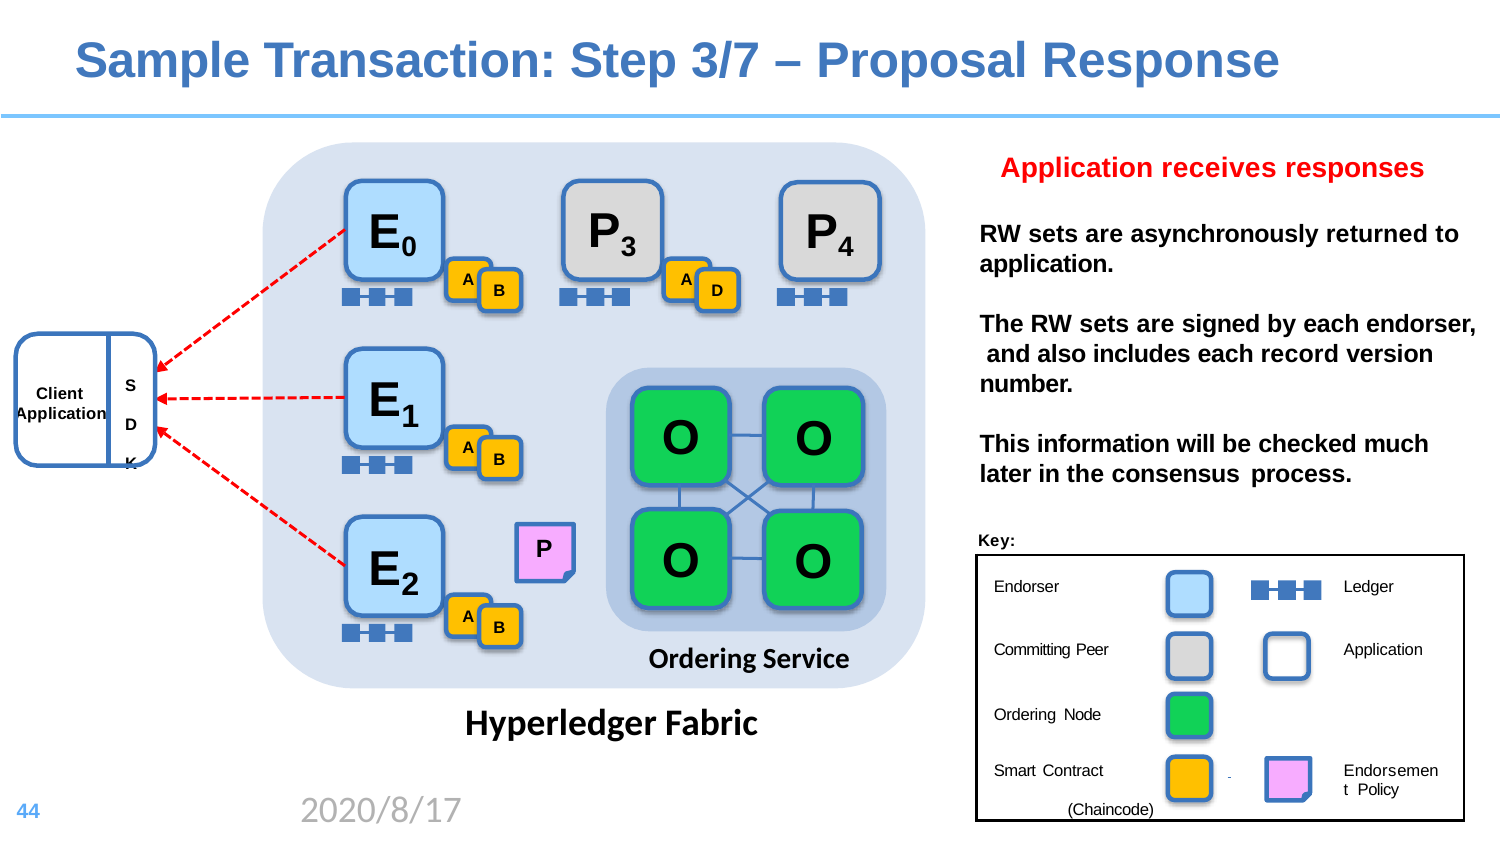

# Sample Transaction: Step 3/7 – Proposal Response

Application receives responses

P3
E0
P4
RW sets are asynchronously returned to
application.

A
A

D
B

The RW sets are signed by each endorser,  and also includes each record version  number.

E

S  D  K
Client  Application

1

O
O

This information will be checked much  later in the consensus process.

A

B

O
O
Key:
P
E
| Endorser |  |  |  |  |  | Ledger |
| --- | --- | --- | --- | --- | --- | --- |
| Committing Peer |  |  |  |  |  | Application |
| Ordering Node |  |  |  |  |  |  |
| Smart Contract (Chaincode) |  |  |  |  |  | Endorsement Policy |

2

A

B

Ordering Service

Hyperledger Fabric

2020/8/17

44